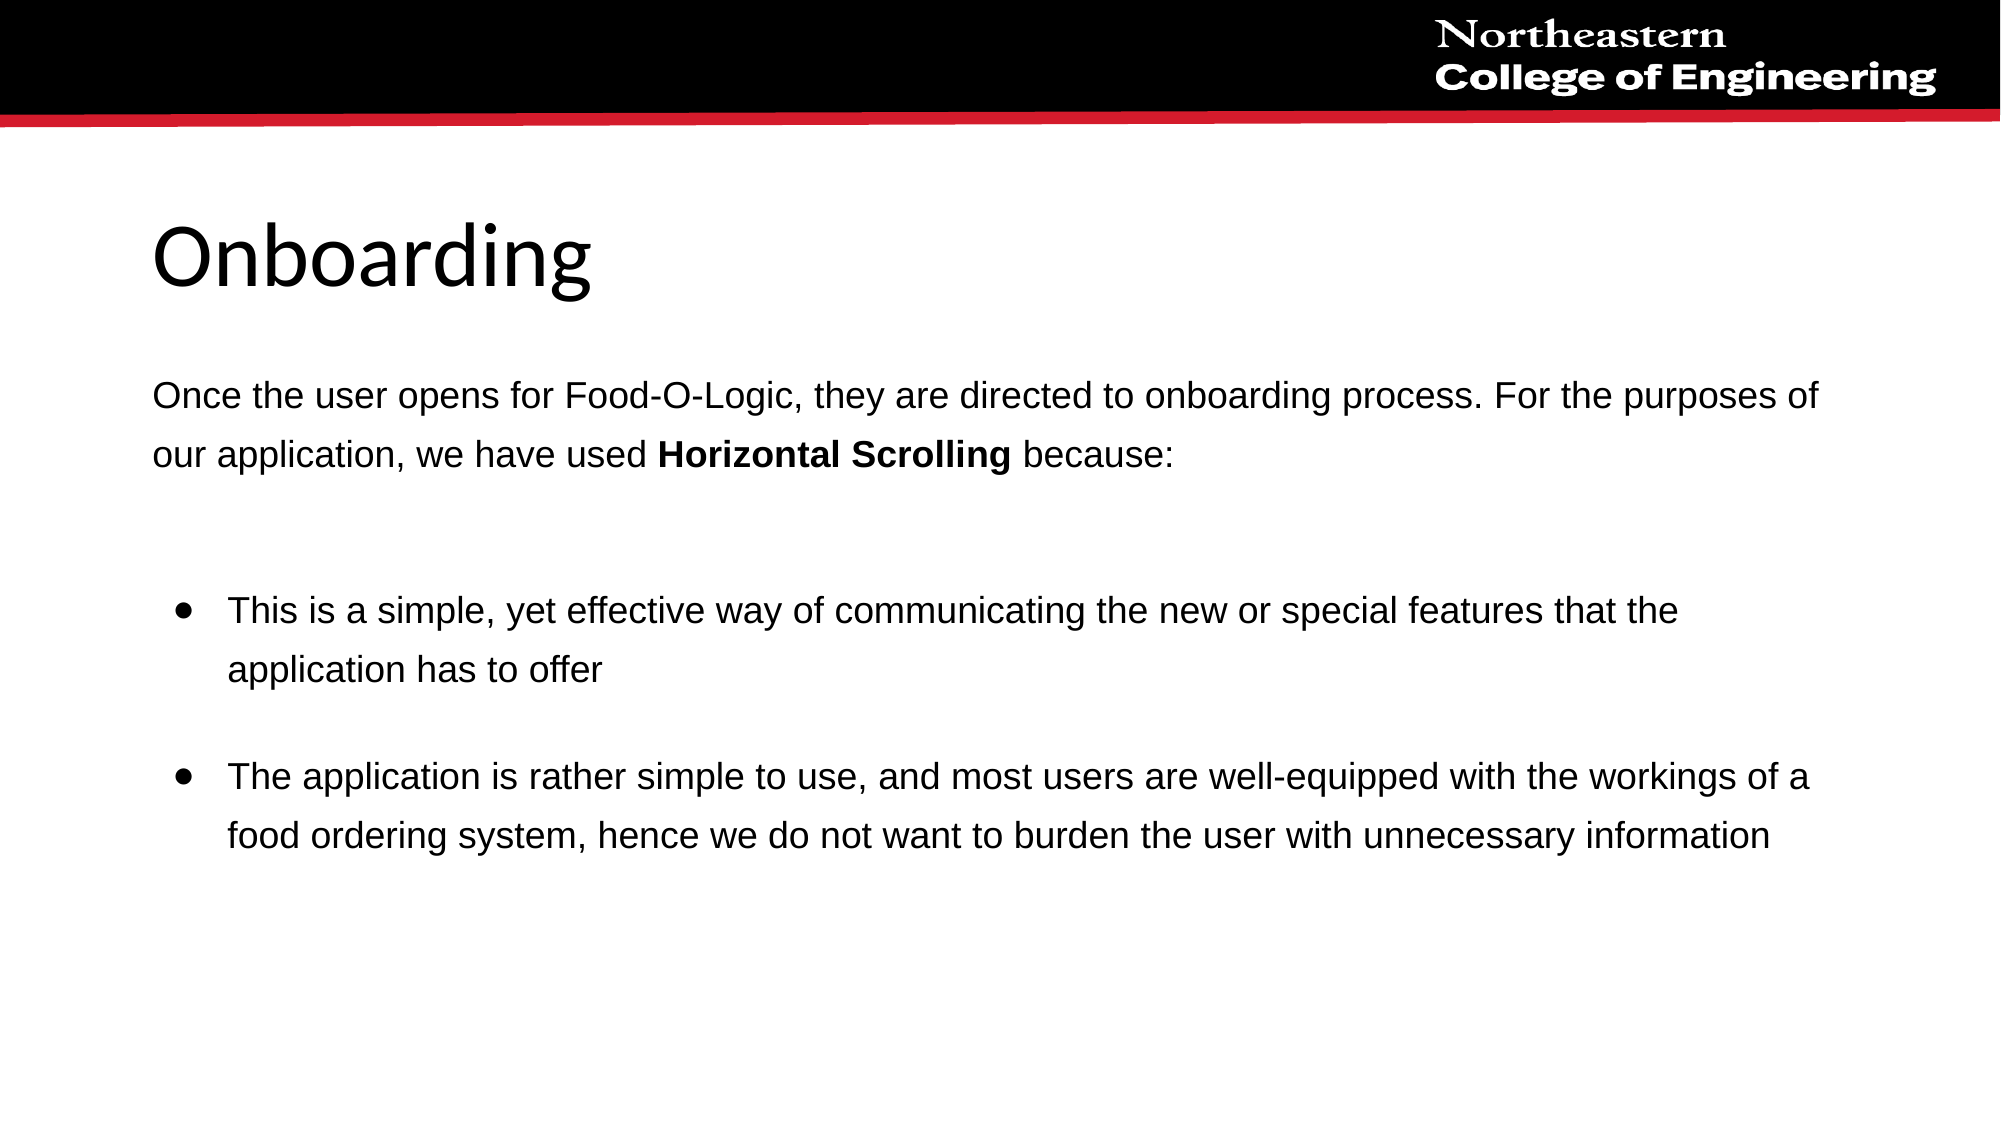

# Onboarding
Once the user opens for Food-O-Logic, they are directed to onboarding process. For the purposes of our application, we have used Horizontal Scrolling because:

This is a simple, yet effective way of communicating the new or special features that the application has to offer

The application is rather simple to use, and most users are well-equipped with the workings of a food ordering system, hence we do not want to burden the user with unnecessary information